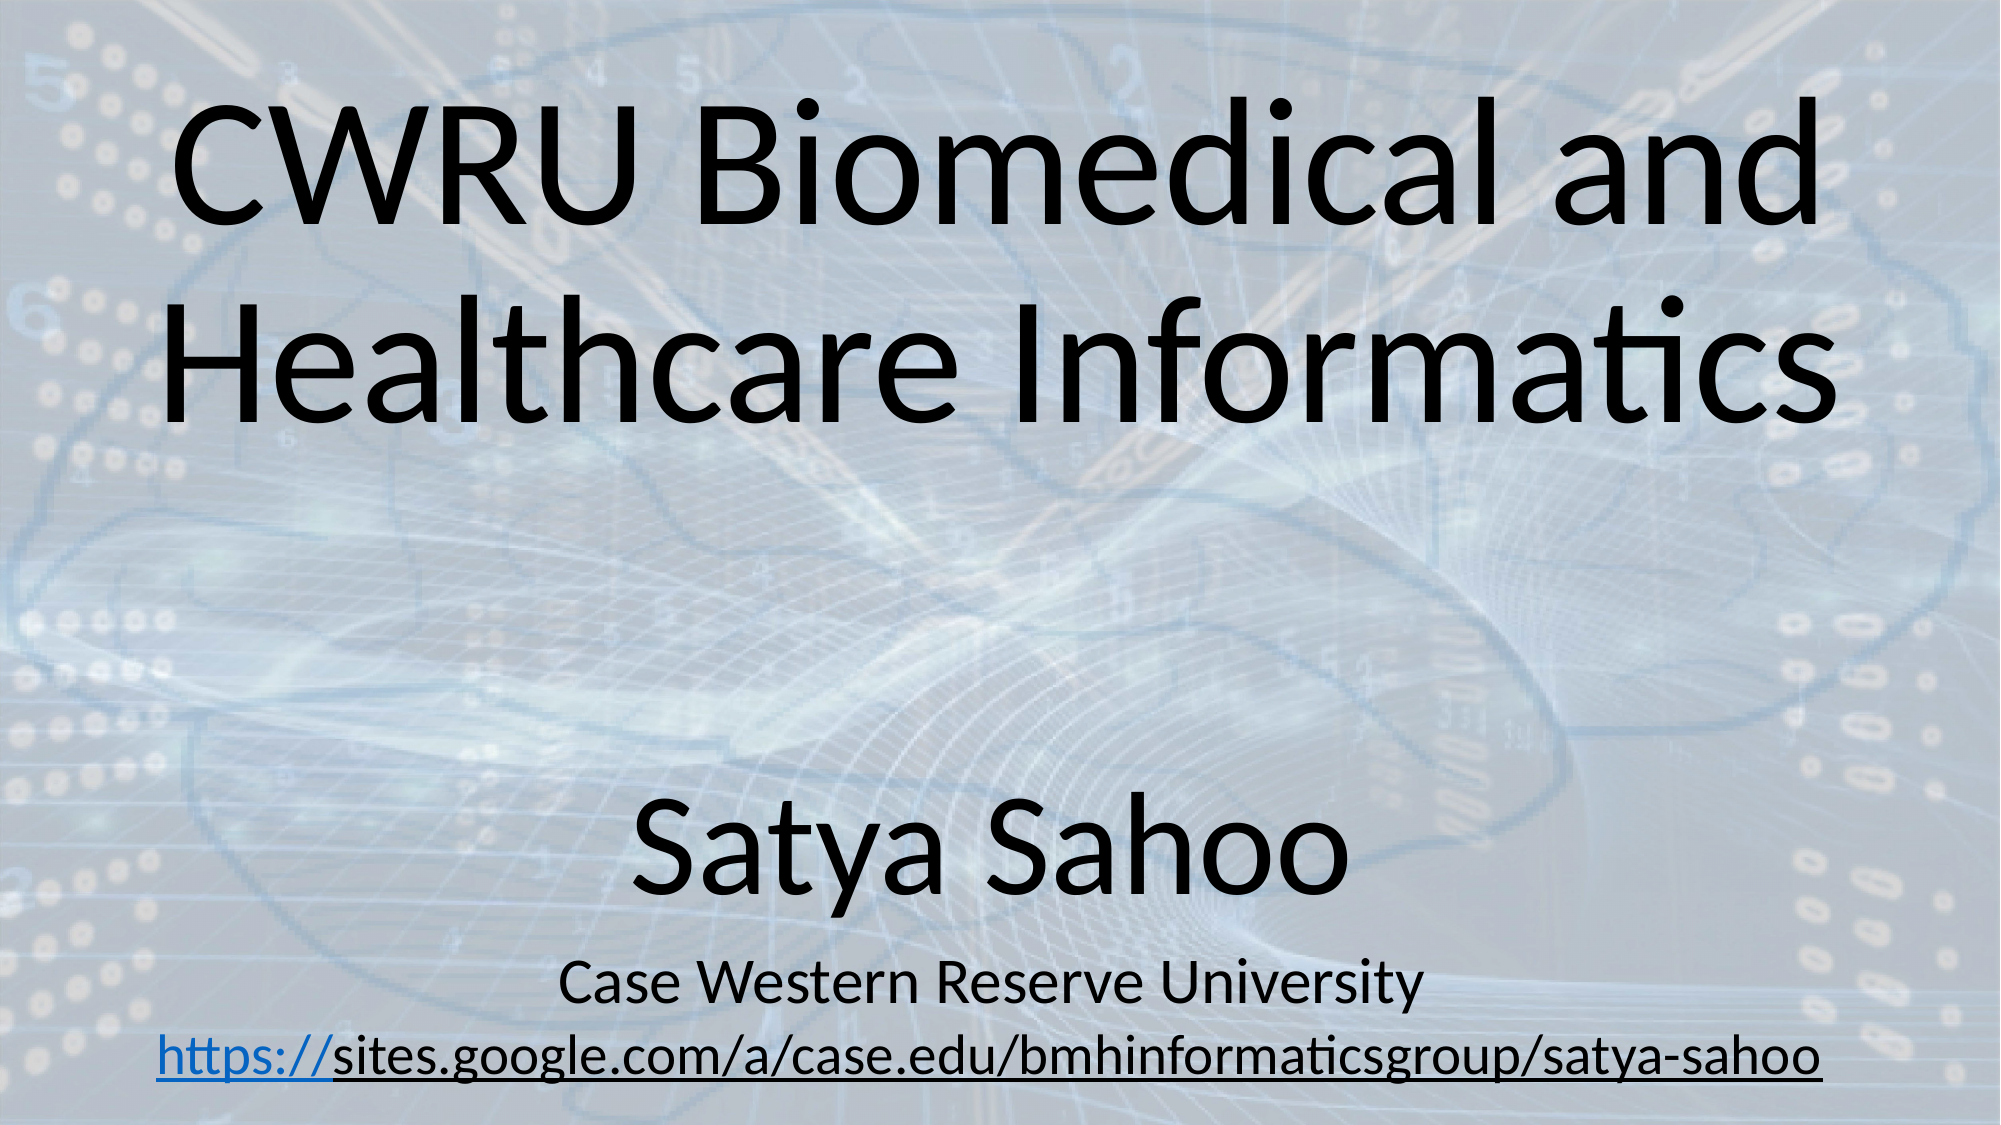

# CWRU Biomedical and Healthcare Informatics

Satya Sahoo
Case Western Reserve University
https://sites.google.com/a/case.edu/bmhinformaticsgroup/satya-sahoo